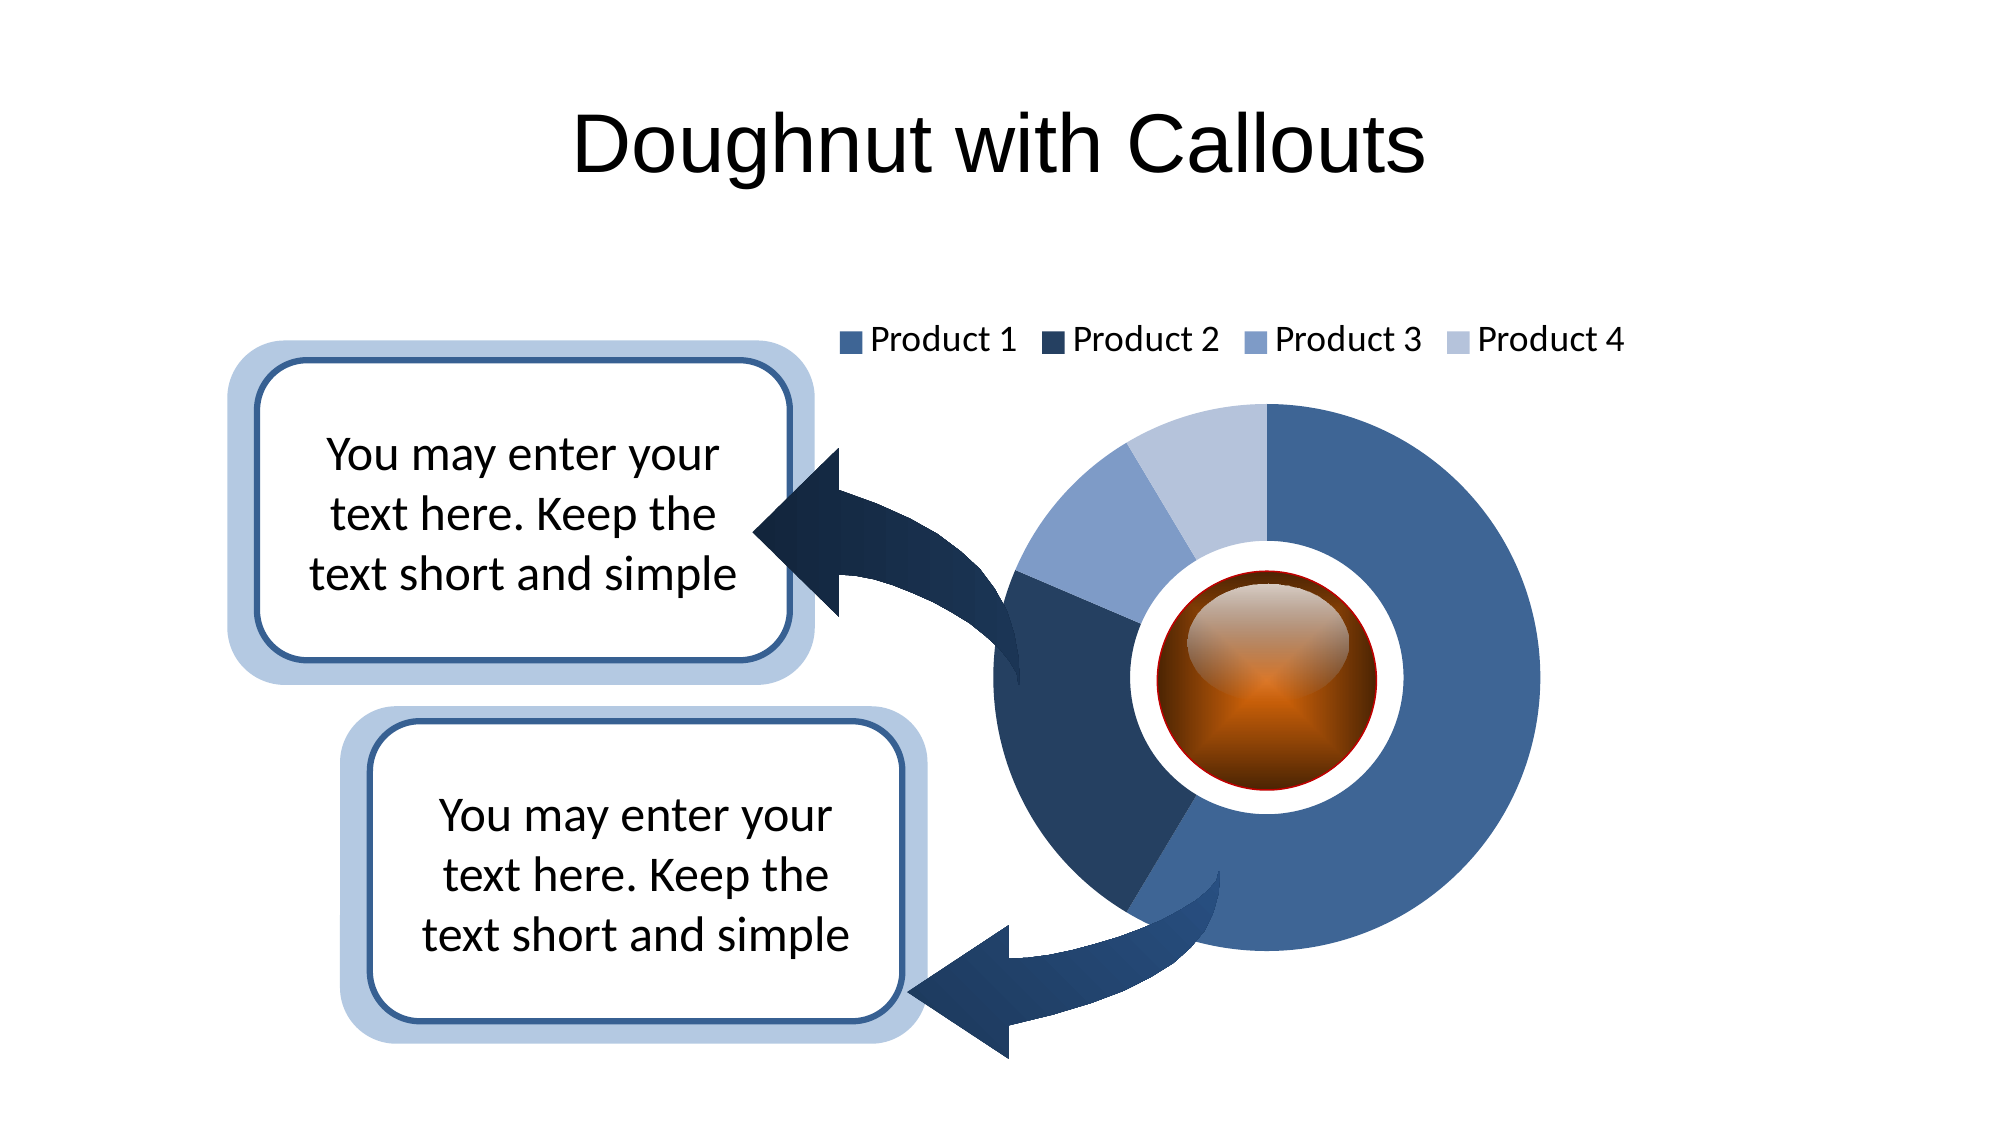

# Doughnut with Callouts

### Chart

| Category | Sales |
|---|---|
| Product 1 | 8.2 |
| Product 2 | 3.2 |
| Product 3 | 1.4 |
| Product 4 | 1.2 |
You may enter your text here. Keep the text short and simple

You may enter your text here. Keep the text short and simple